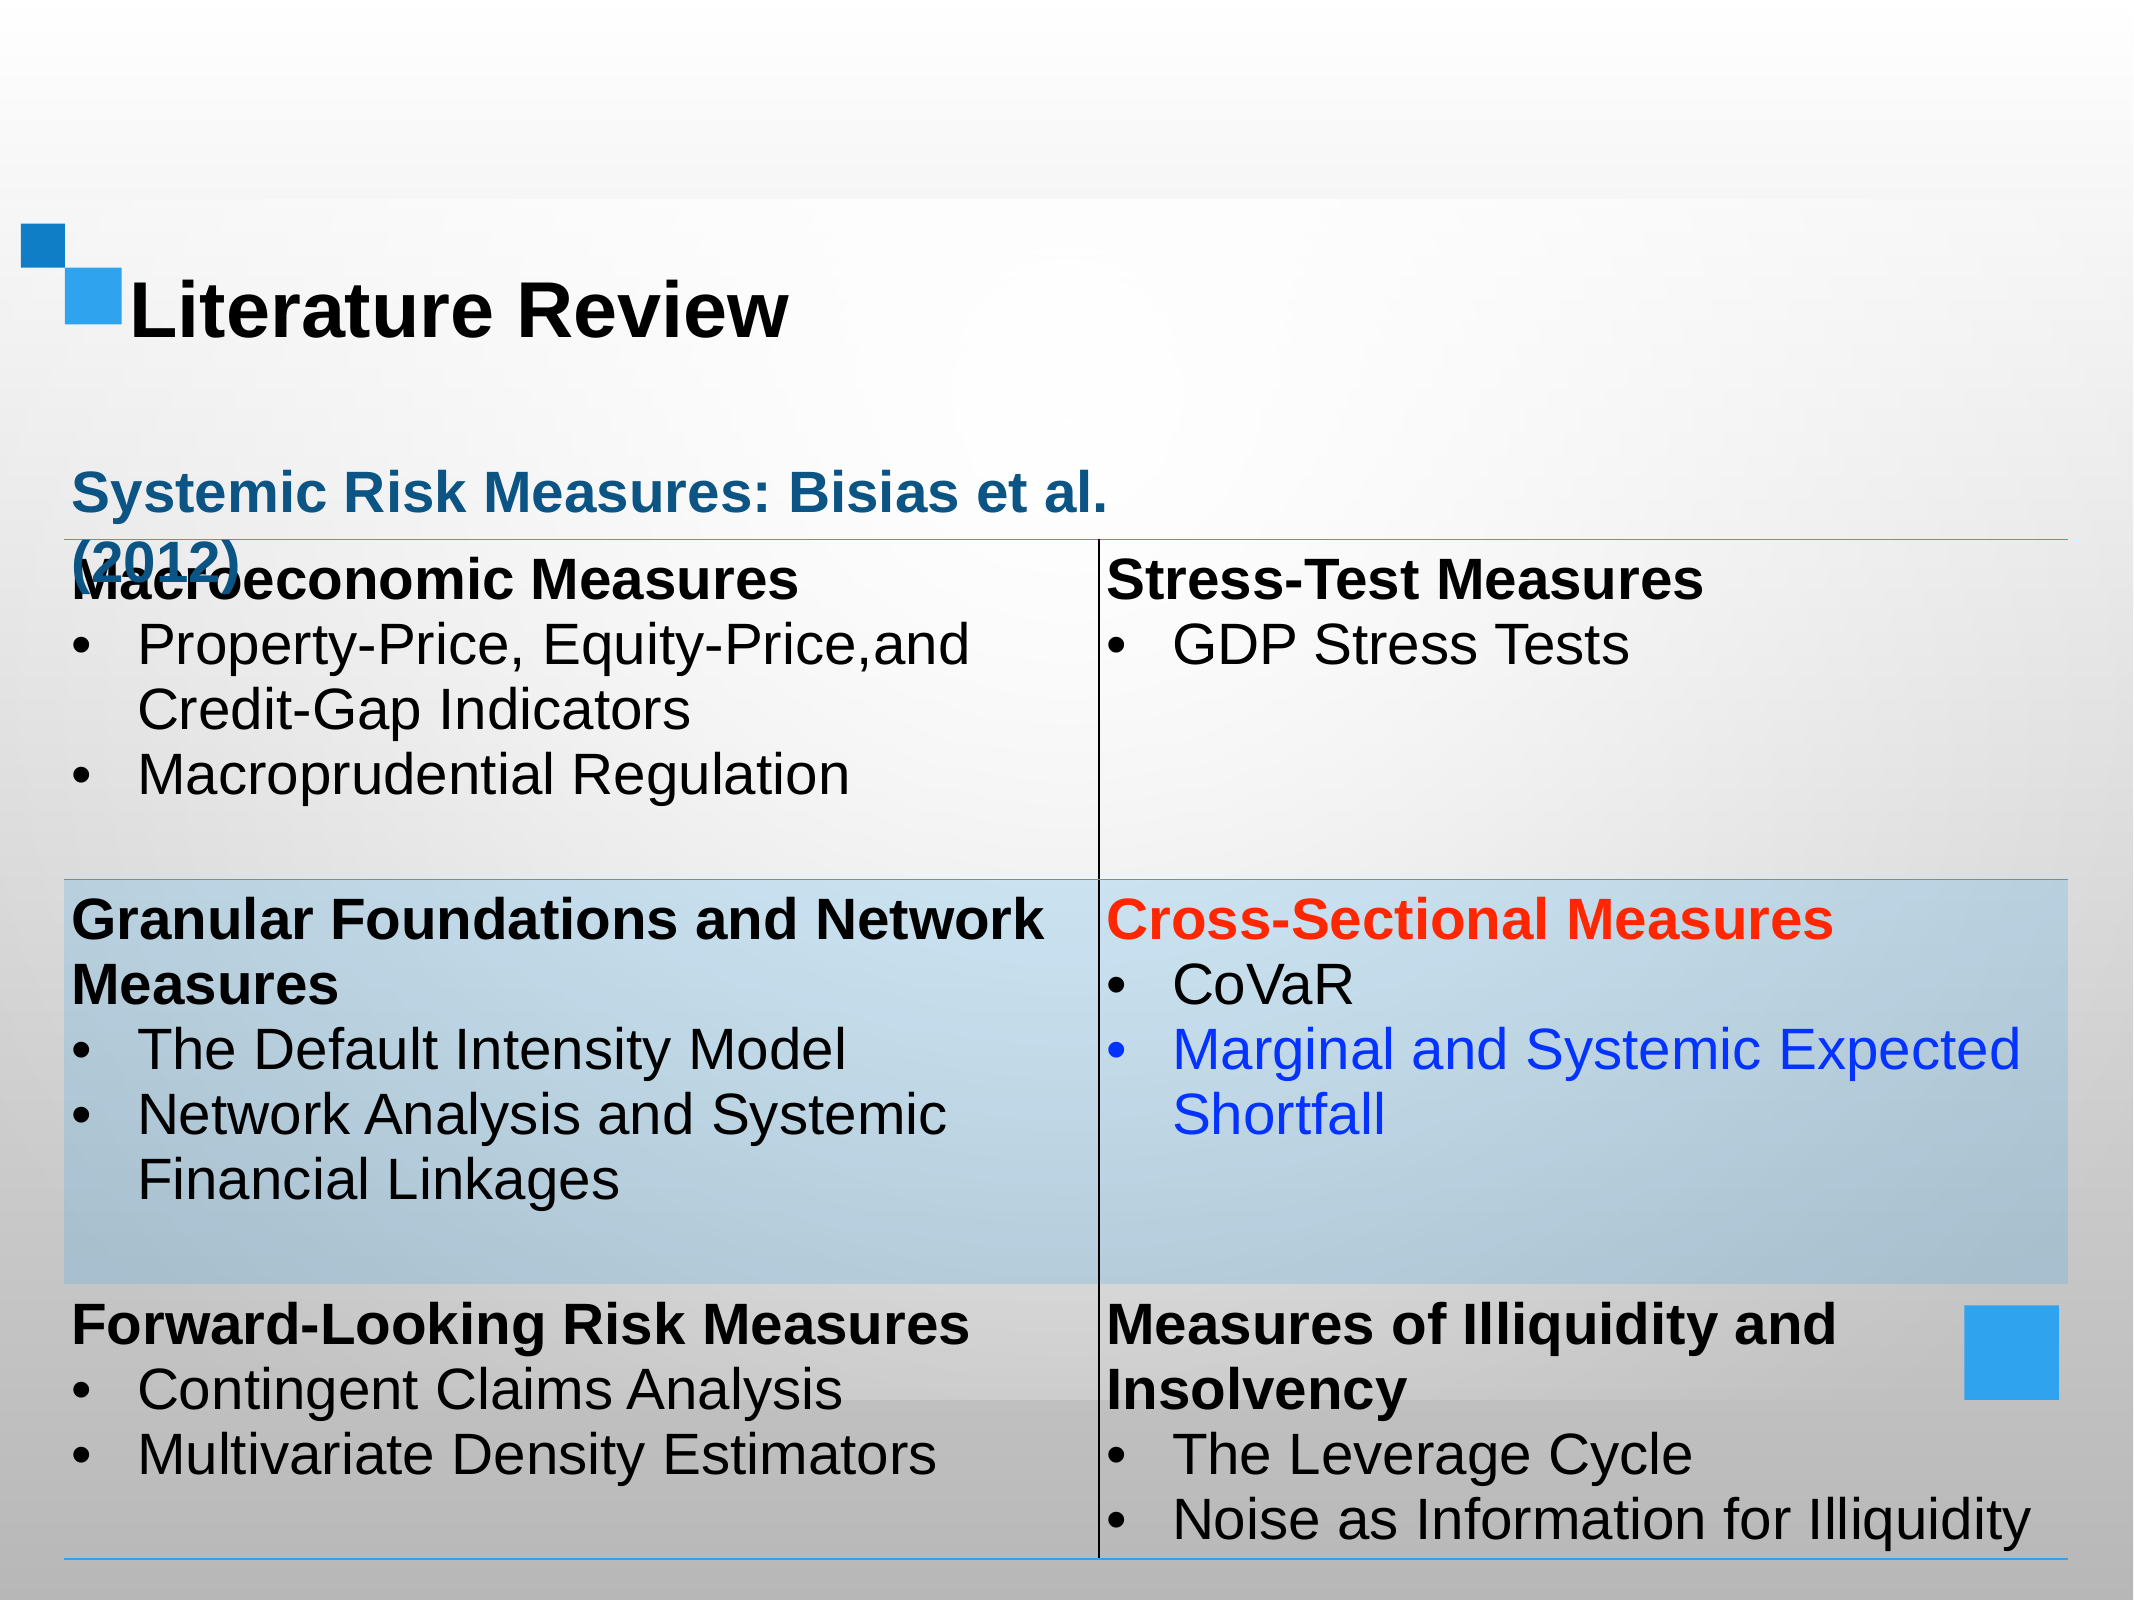

Literature Review
Systemic Risk Measures: Bisias et al. (2012)
| Macroeconomic Measures Property-Price, Equity-Price,and Credit-Gap Indicators Macroprudential Regulation | Stress-Test Measures GDP Stress Tests |
| --- | --- |
| Granular Foundations and Network Measures The Default Intensity Model Network Analysis and Systemic Financial Linkages | Cross-Sectional Measures CoVaR Marginal and Systemic Expected Shortfall |
| Forward-Looking Risk Measures Contingent Claims Analysis Multivariate Density Estimators | Measures of Illiquidity and Insolvency The Leverage Cycle Noise as Information for Illiquidity |
47